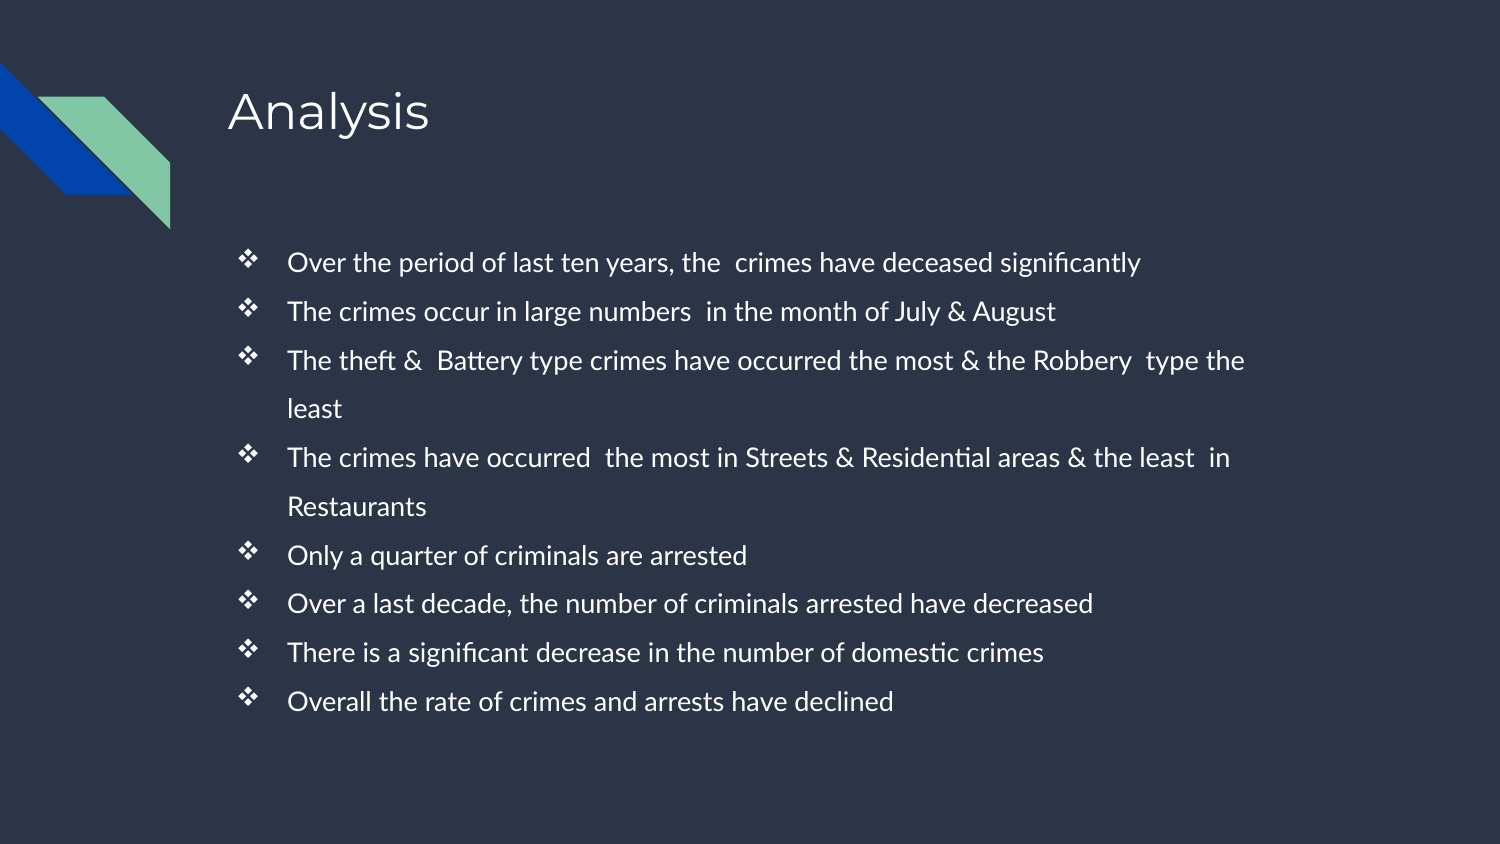

# Analysis
Over the period of last ten years, the  crimes have deceased significantly
The crimes occur in large numbers  in the month of July & August
The theft &  Battery type crimes have occurred the most & the Robbery  type the least
The crimes have occurred  the most in Streets & Residential areas & the least  in Restaurants
Only a quarter of criminals are arrested
Over a last decade, the number of criminals arrested have decreased
There is a significant decrease in the number of domestic crimes
Overall the rate of crimes and arrests have declined